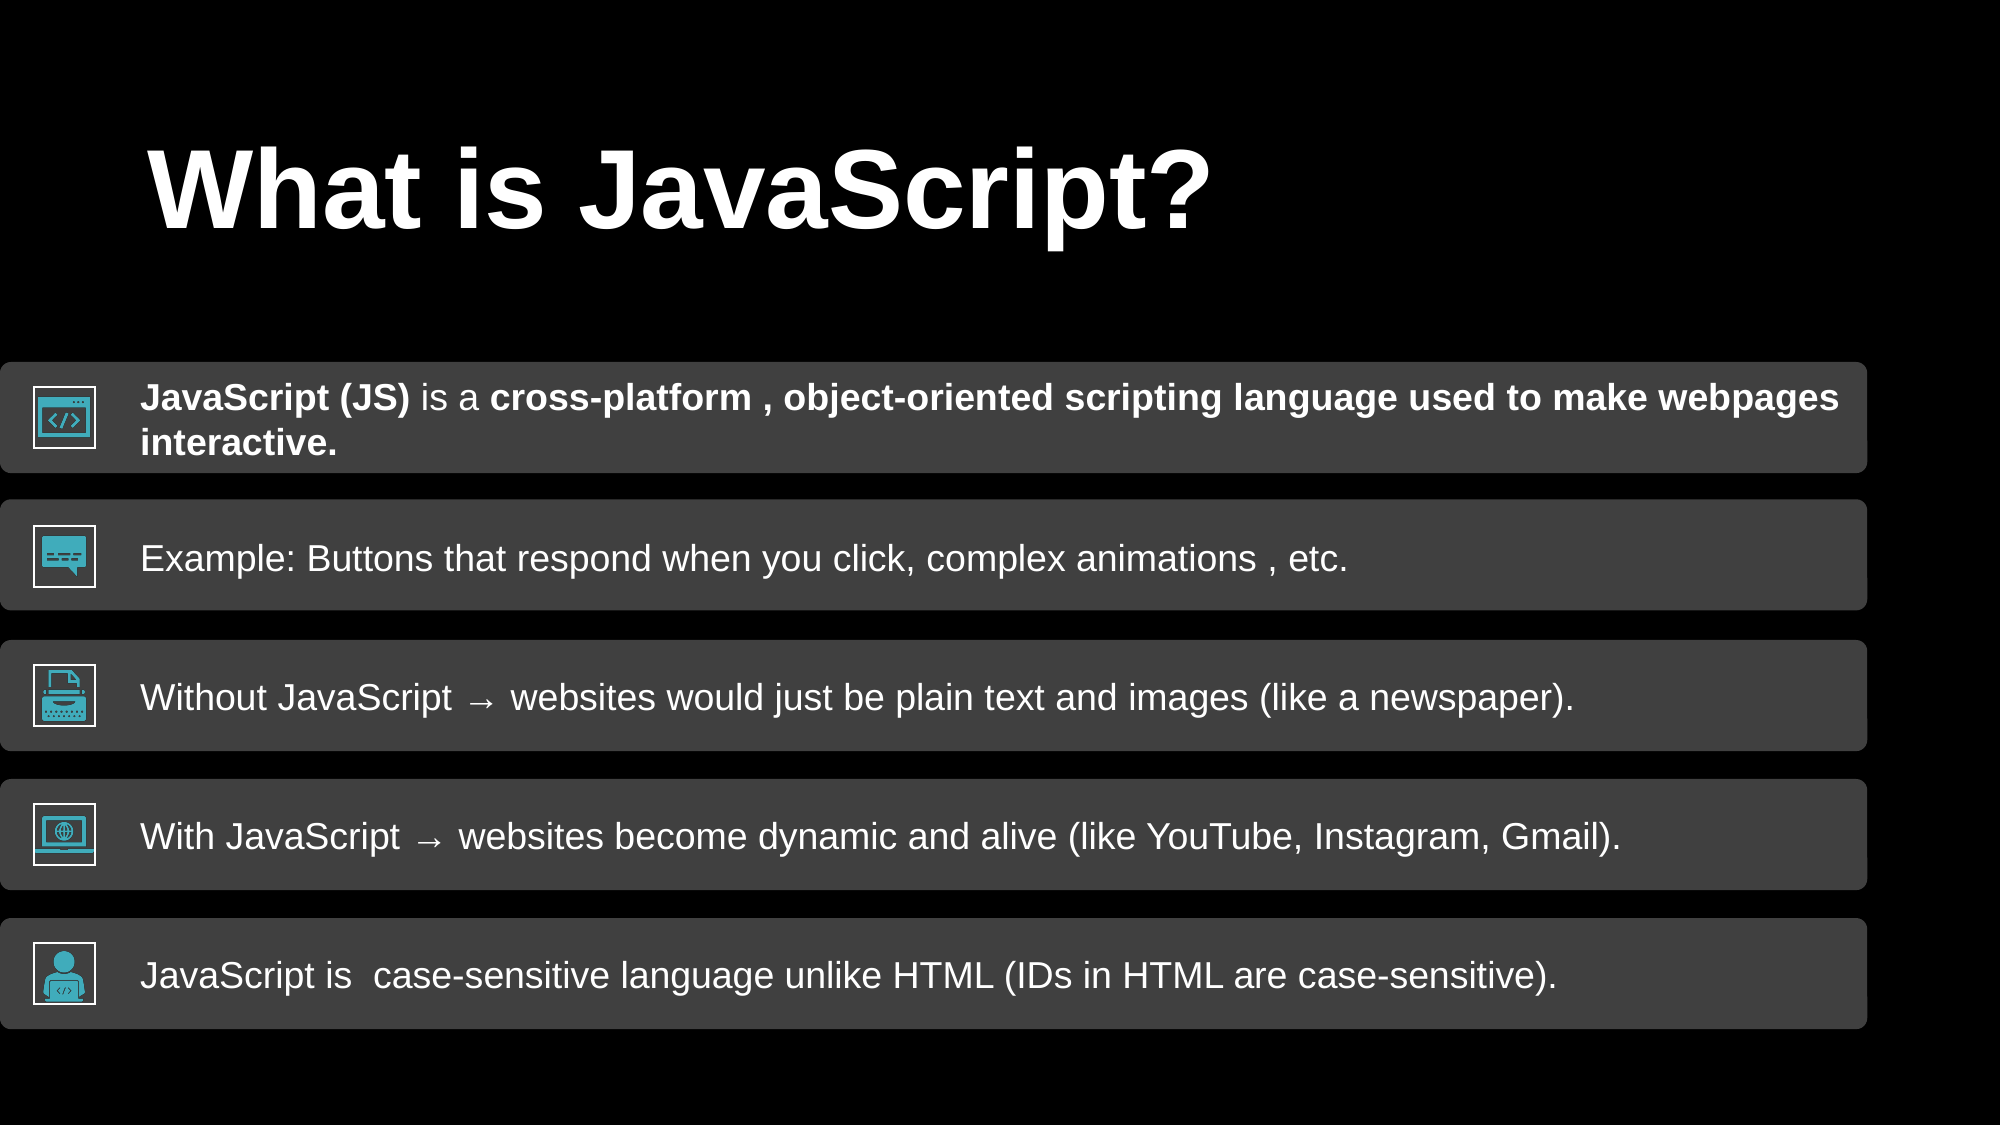

What is JavaScript?
JavaScript (JS) is a cross-platform , object-oriented scripting language used to make webpages interactive.
Example: Buttons that respond when you click, complex animations , etc.
Without JavaScript → websites would just be plain text and images (like a newspaper).
With JavaScript → websites become dynamic and alive (like YouTube, Instagram, Gmail).
JavaScript is  case-sensitive language unlike HTML (IDs in HTML are case-sensitive).